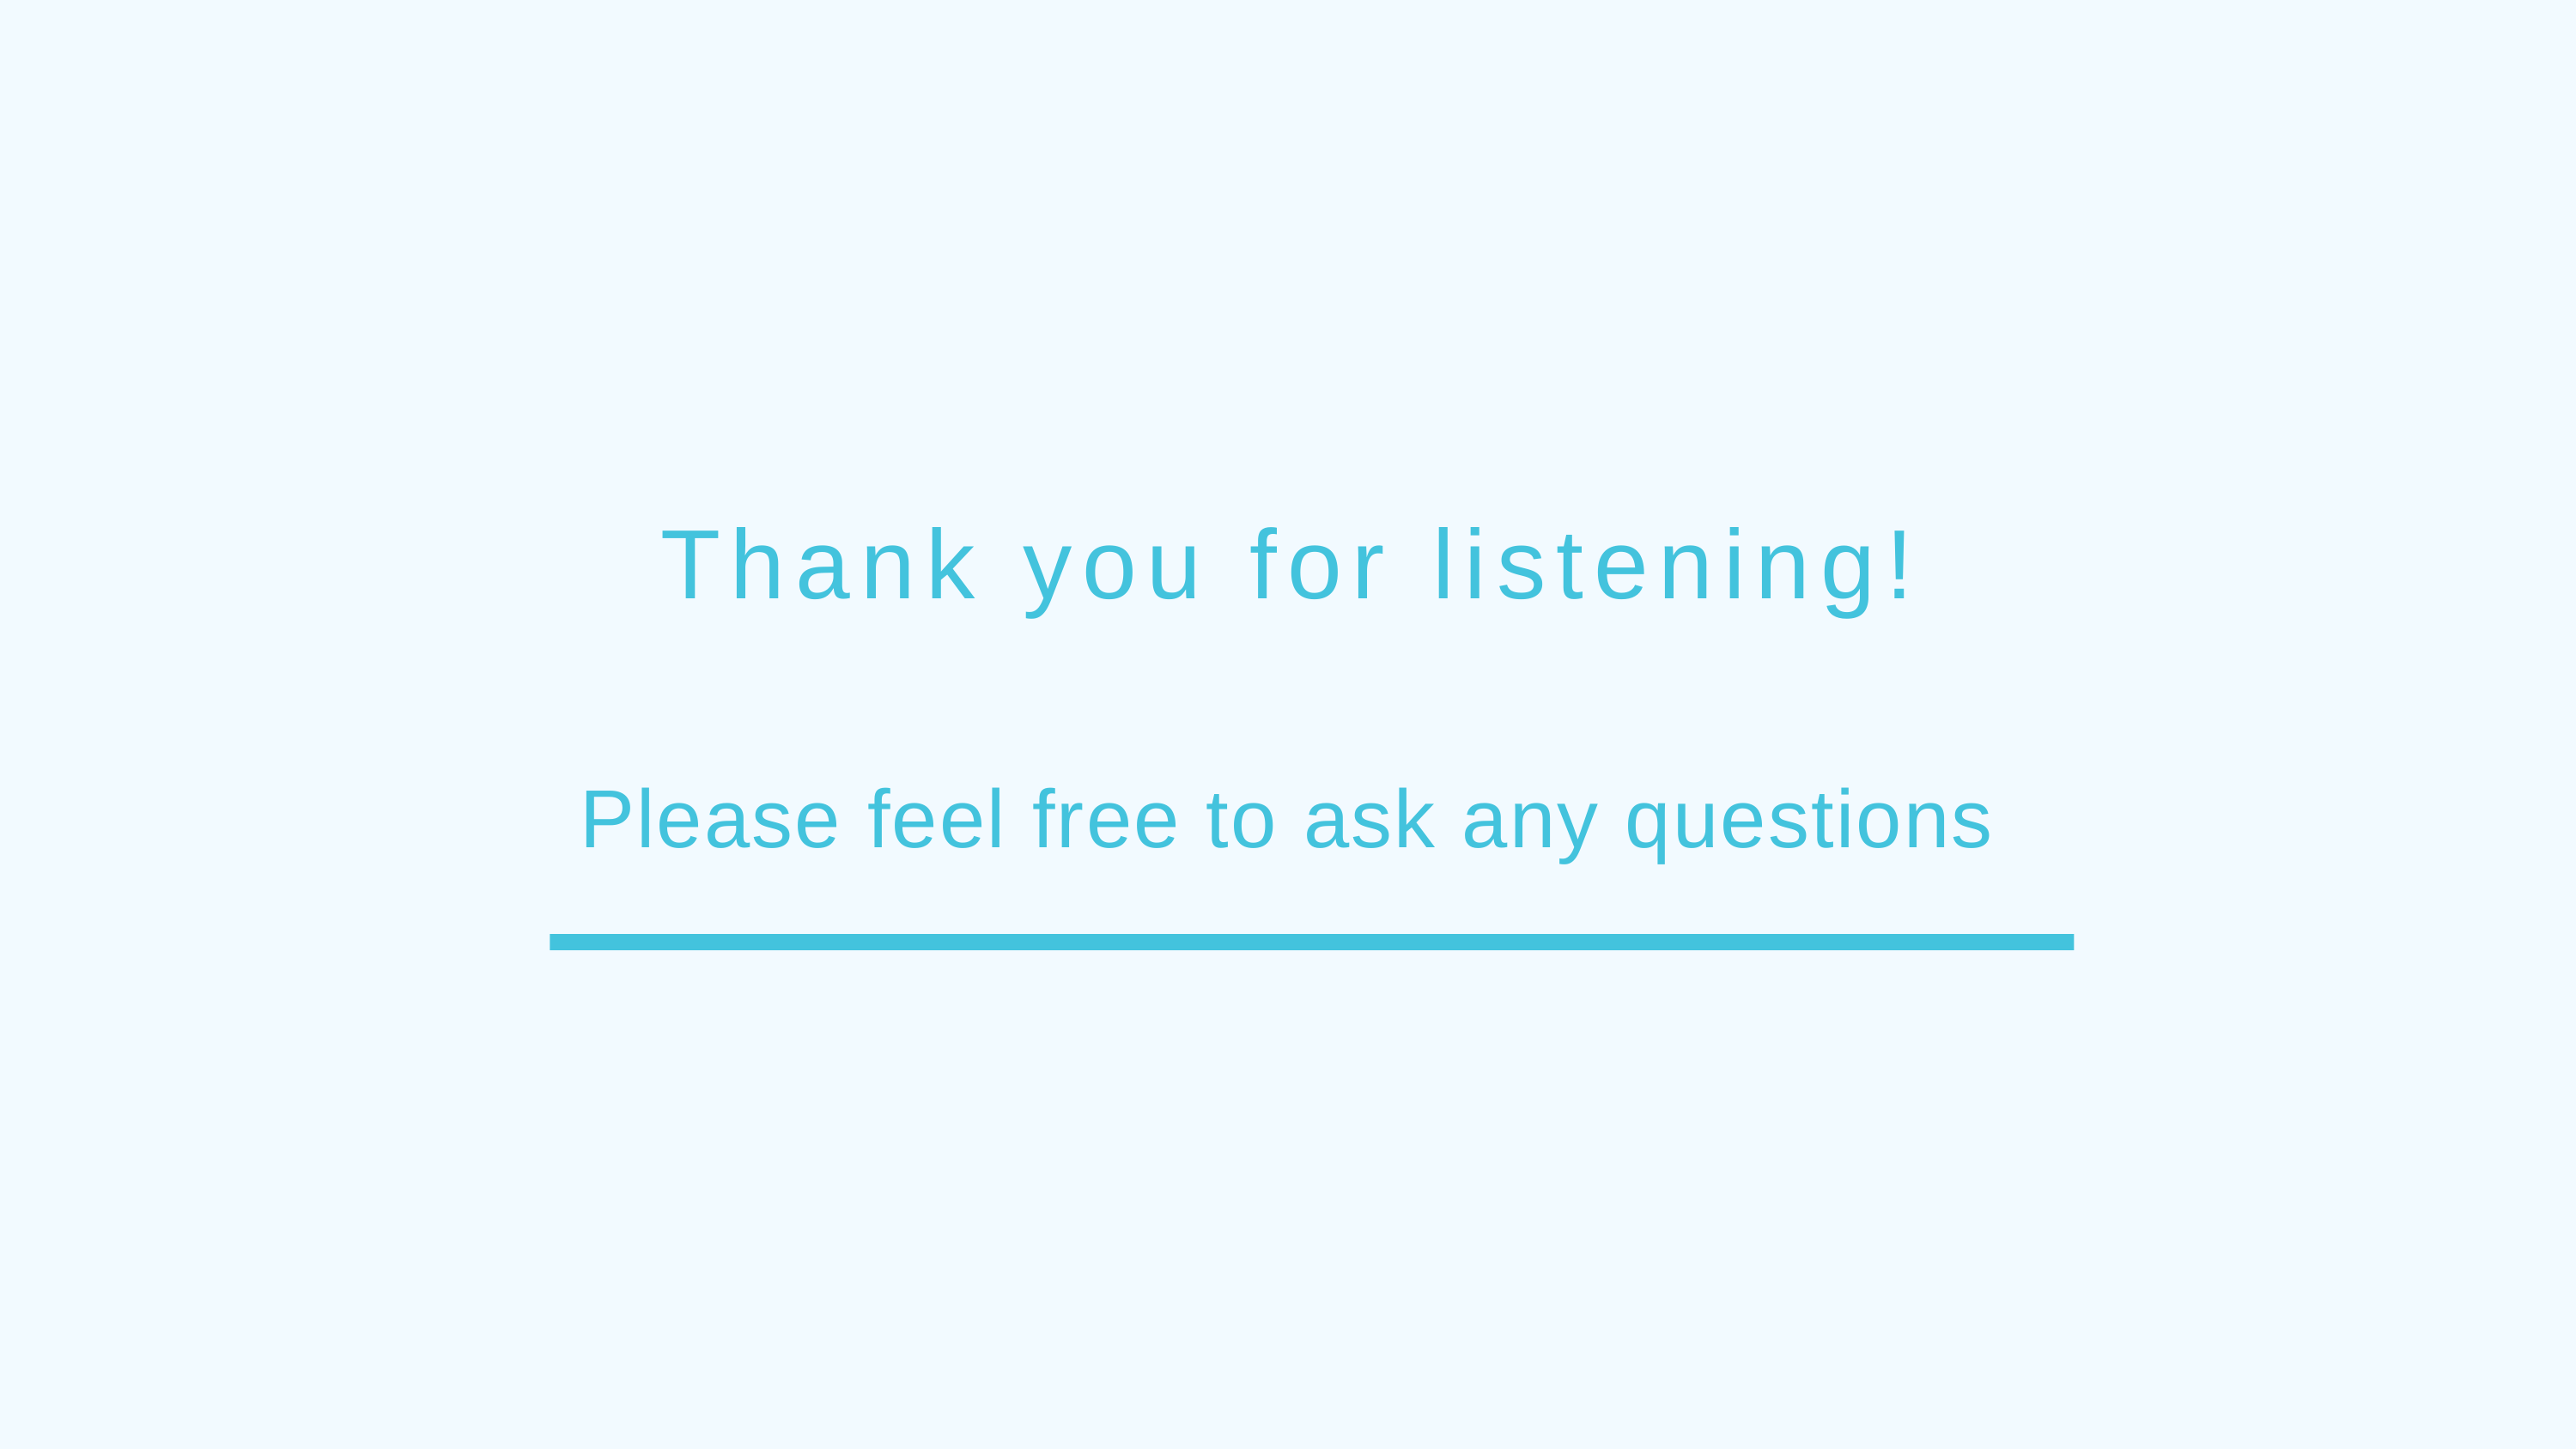

Thank you for listening!

Please feel free to ask any questions